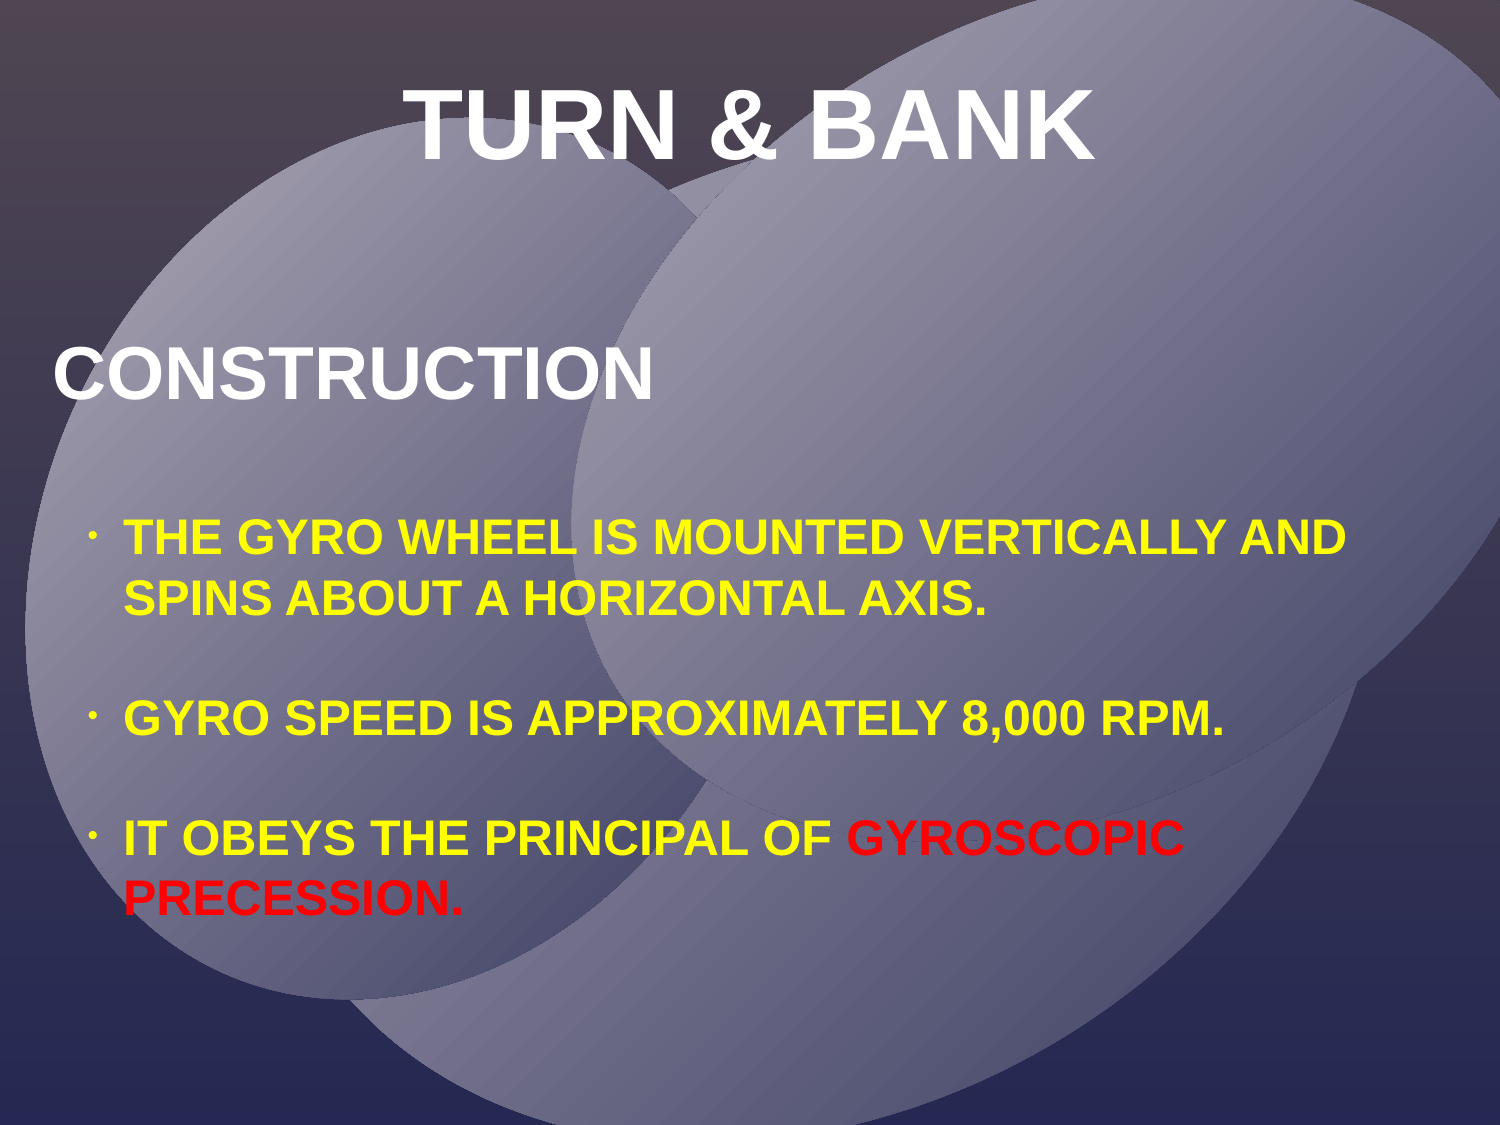

TURN & BANK
CONSTRUCTION

THE GYRO WHEEL IS MOUNTED VERTICALLY AND SPINS ABOUT A HORIZONTAL AXIS.

GYRO SPEED IS APPROXIMATELY 8,000 RPM.

IT OBEYS THE PRINCIPAL OF GYROSCOPIC PRECESSION.